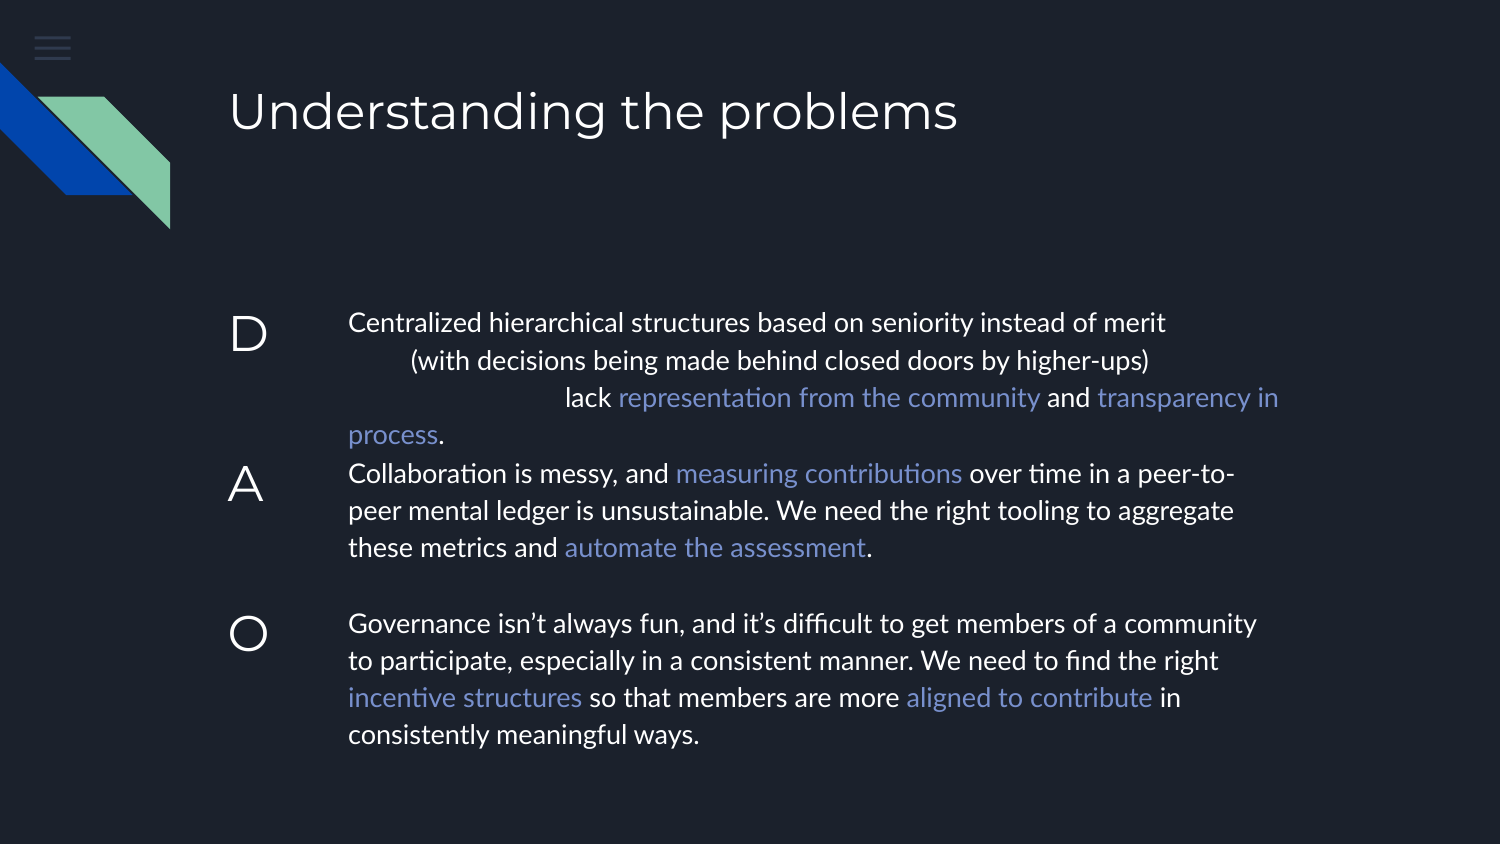

# Understanding the problems
D

Centralized hierarchical structures based on seniority instead of merit                          (with decisions being made behind closed doors by higher-ups)                                                   lack representation from the community and transparency in process.
A

Collaboration is messy, and measuring contributions over time in a peer-to-peer mental ledger is unsustainable. We need the right tooling to aggregate these metrics and automate the assessment.
O
Governance isn’t always fun, and it’s difficult to get members of a community to participate, especially in a consistent manner. We need to find the right incentive structures so that members are more aligned to contribute in consistently meaningful ways.